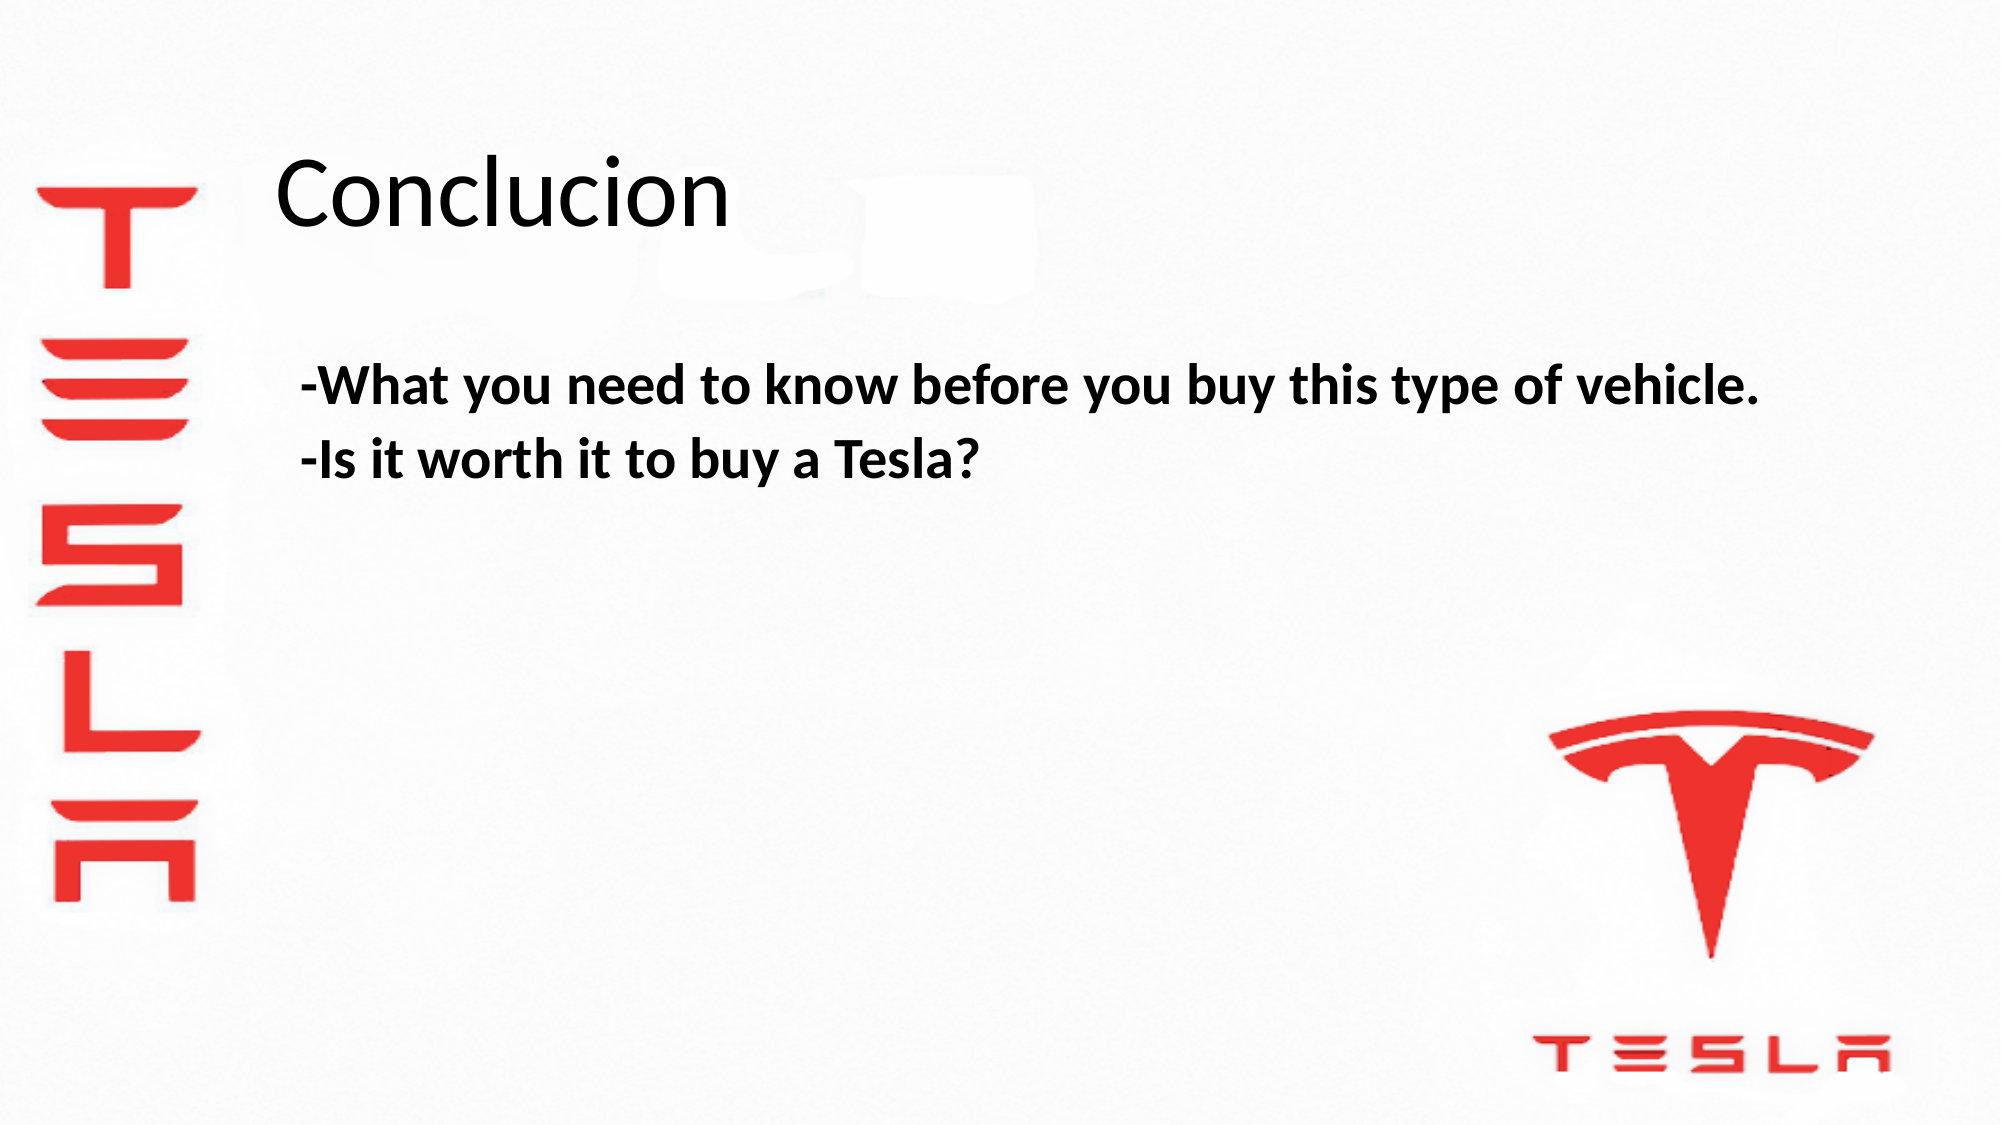

# Conclucion
-What you need to know before you buy this type of vehicle.
-Is it worth it to buy a Tesla?